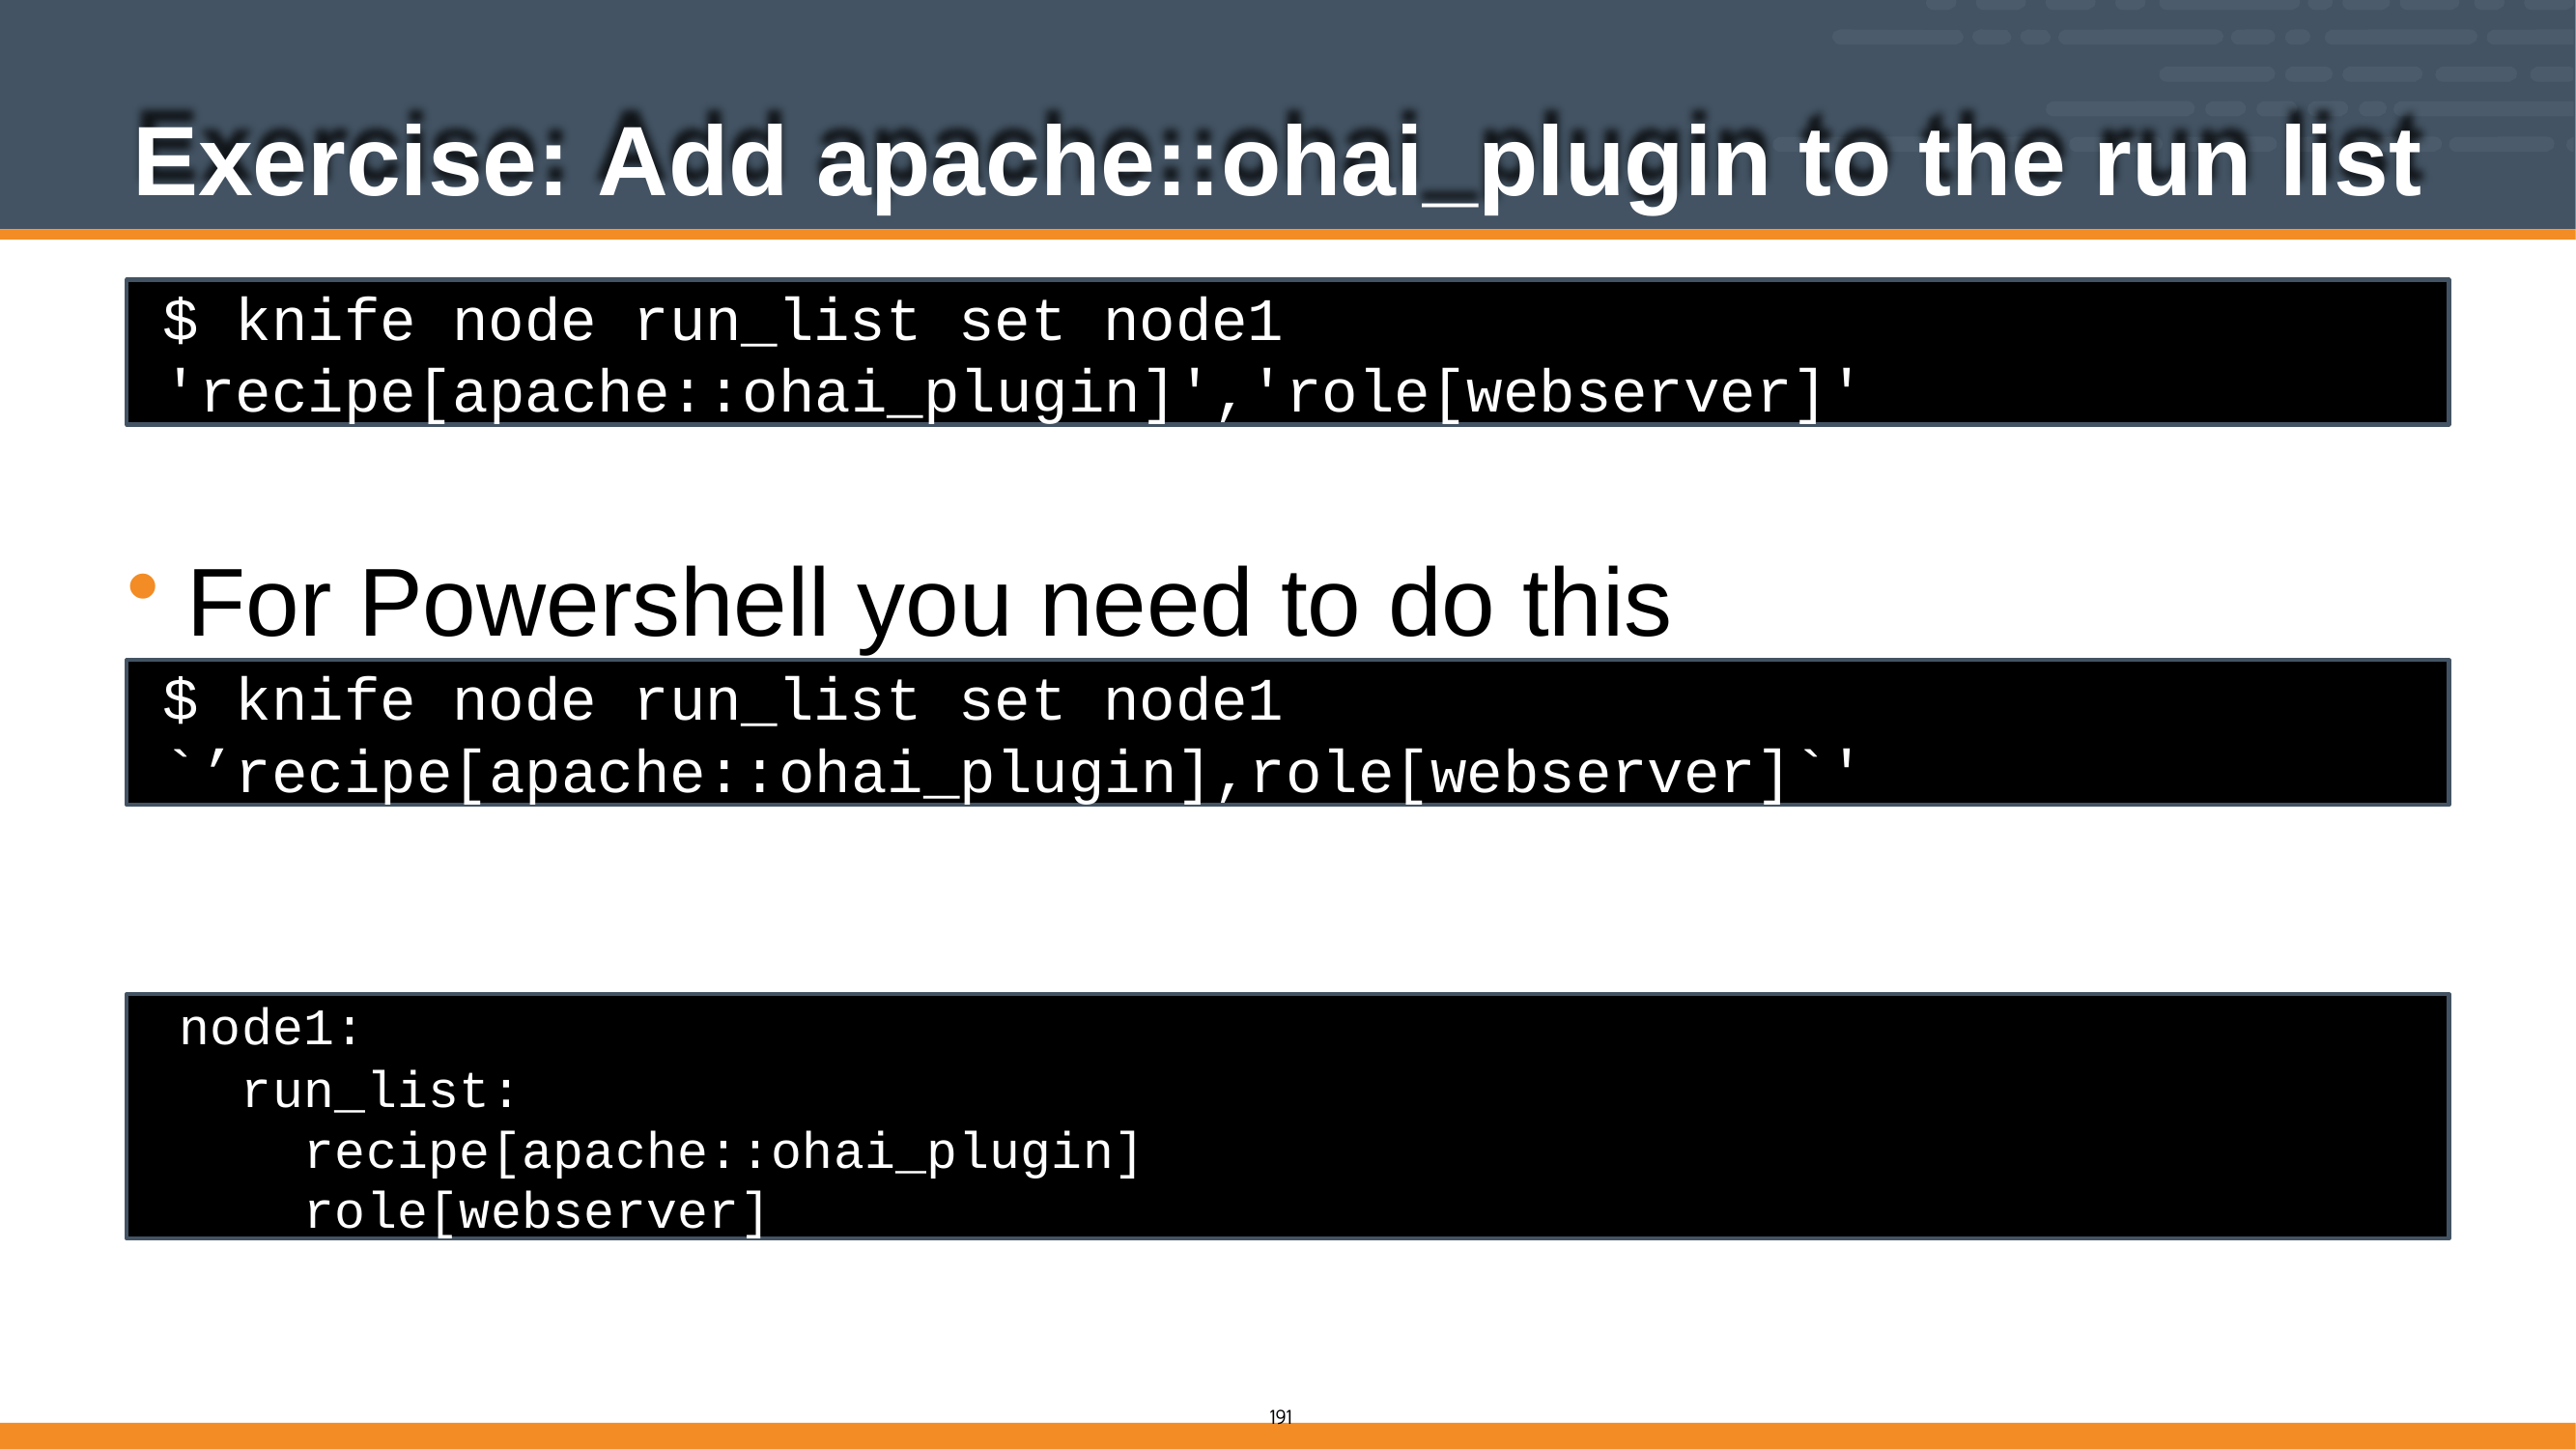

# Exercise: Add apache::ohai_plugin to the run list

$ knife node run_list set node1 'recipe[apache::ohai_plugin]','role[webserver]'
For Powershell you need to do this
$ knife node run_list set node1
`’recipe[apache::ohai_plugin],role[webserver]`'
node1:
run_list: recipe[apache::ohai_plugin] role[webserver]
191